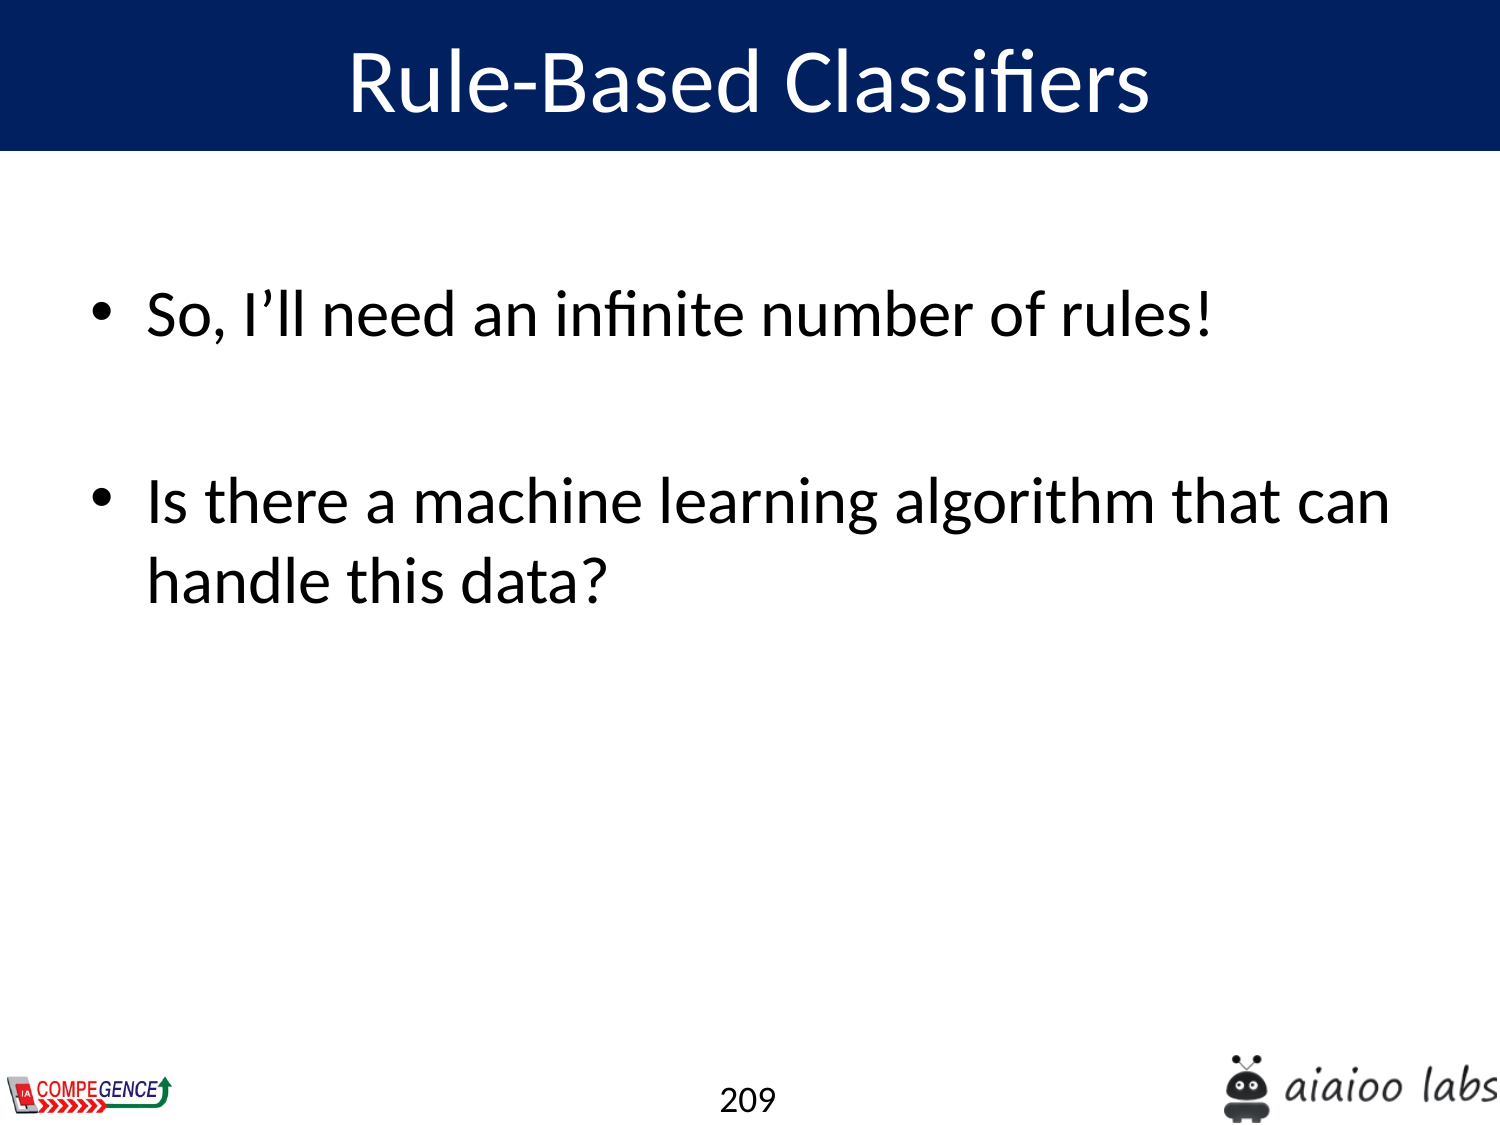

Rule-Based Classifiers
So, I’ll need an infinite number of rules!

Is there a machine learning algorithm that can handle this data?